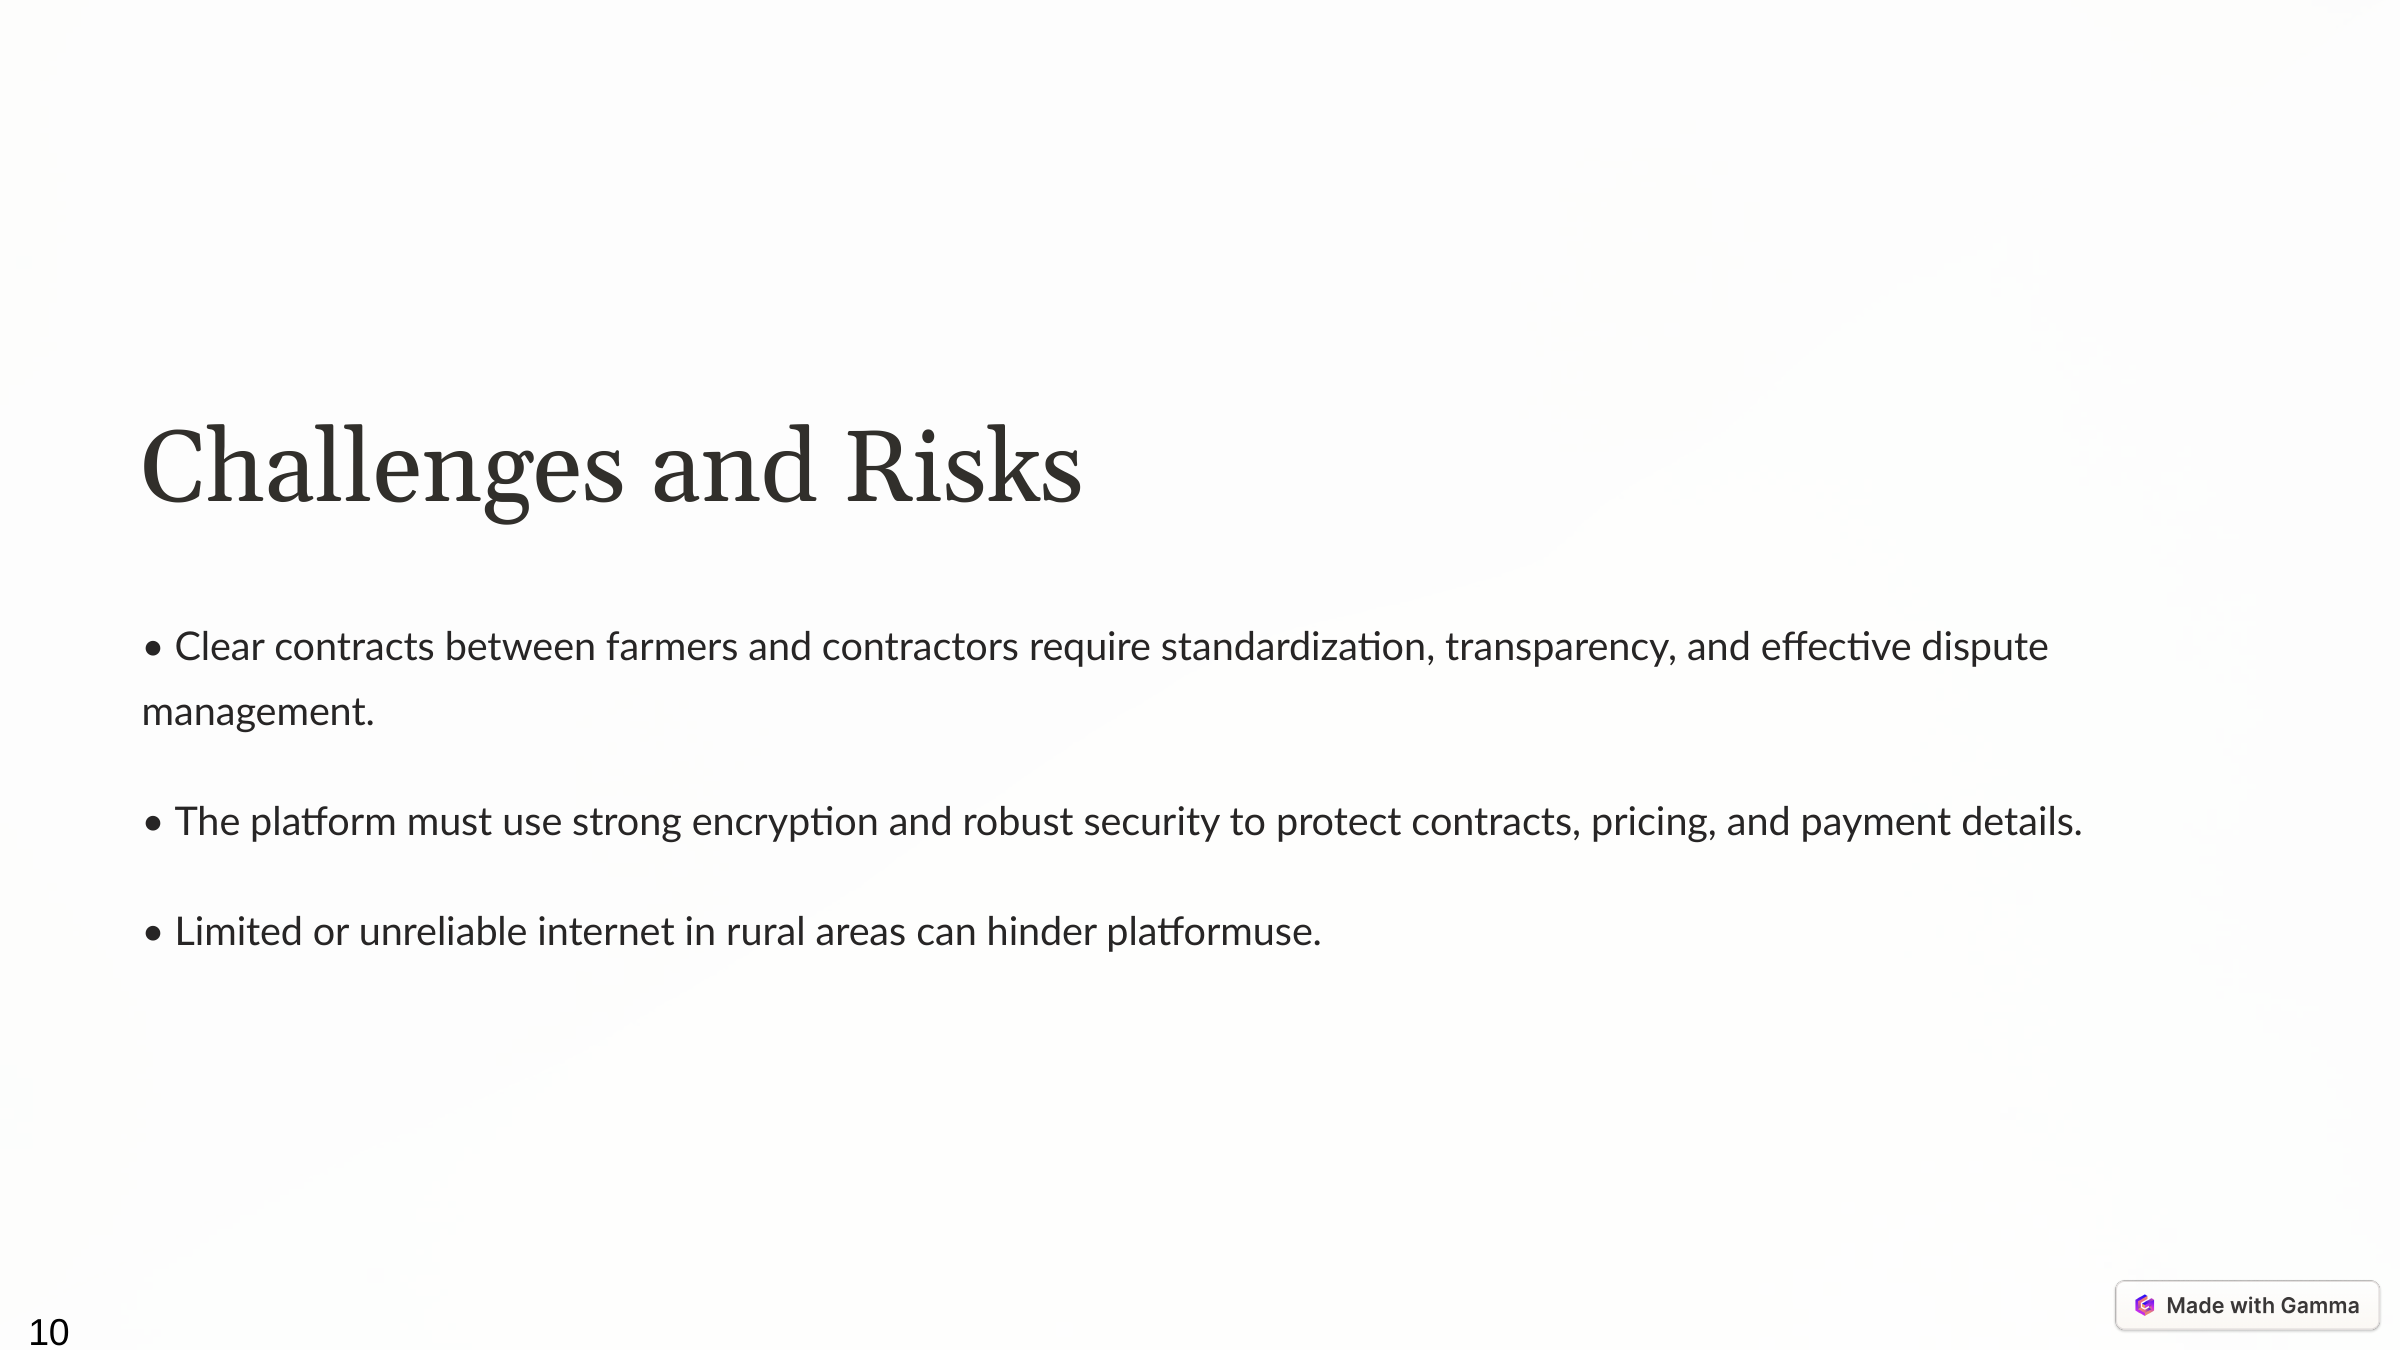

Challenges and Risks
• Clear contracts between farmers and contractors require standardization, transparency, and effective dispute management.
• The platform must use strong encryption and robust security to protect contracts, pricing, and payment details.
• Limited or unreliable internet in rural areas can hinder platformuse.
10